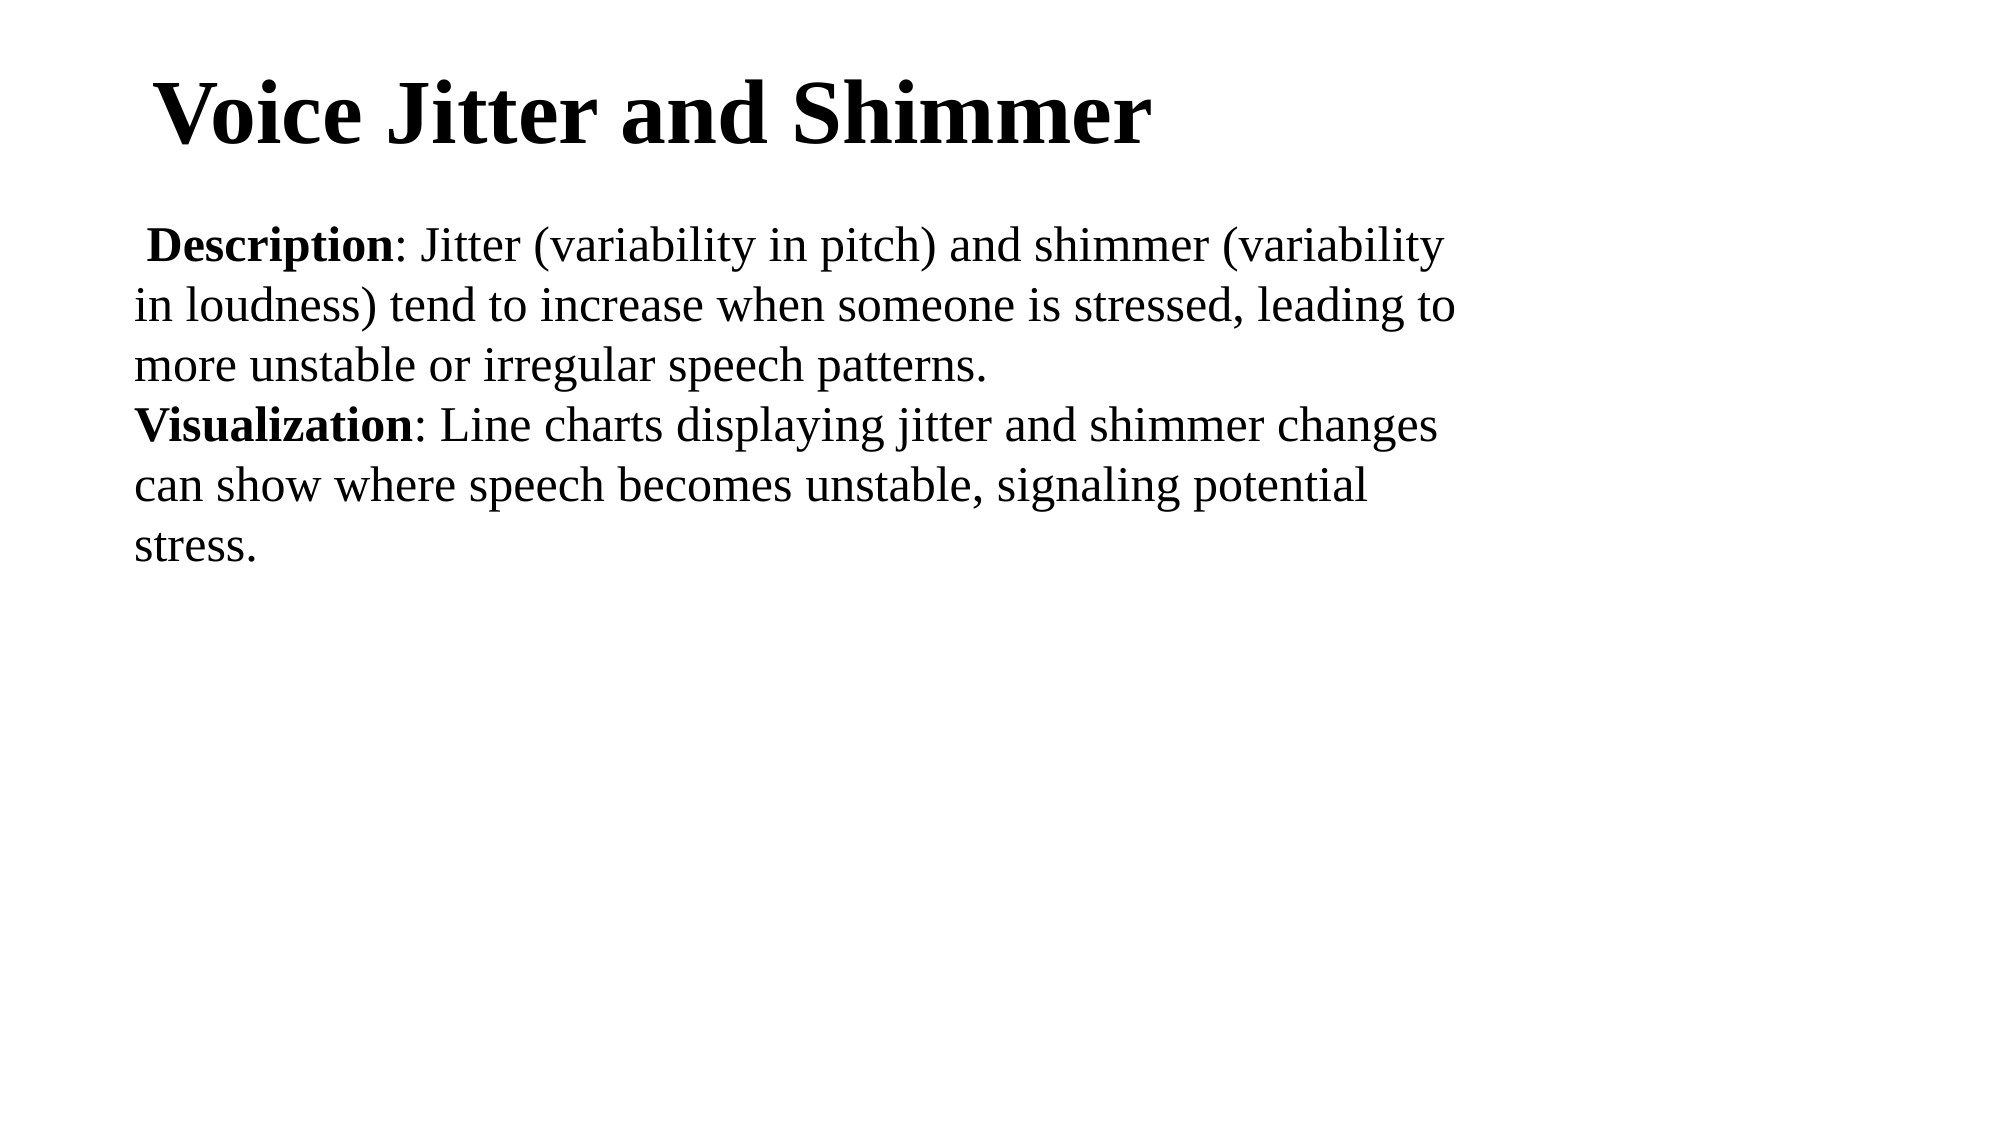

# Voice Jitter and Shimmer
 Description: Jitter (variability in pitch) and shimmer (variability in loudness) tend to increase when someone is stressed, leading to more unstable or irregular speech patterns.
Visualization: Line charts displaying jitter and shimmer changes can show where speech becomes unstable, signaling potential stress.